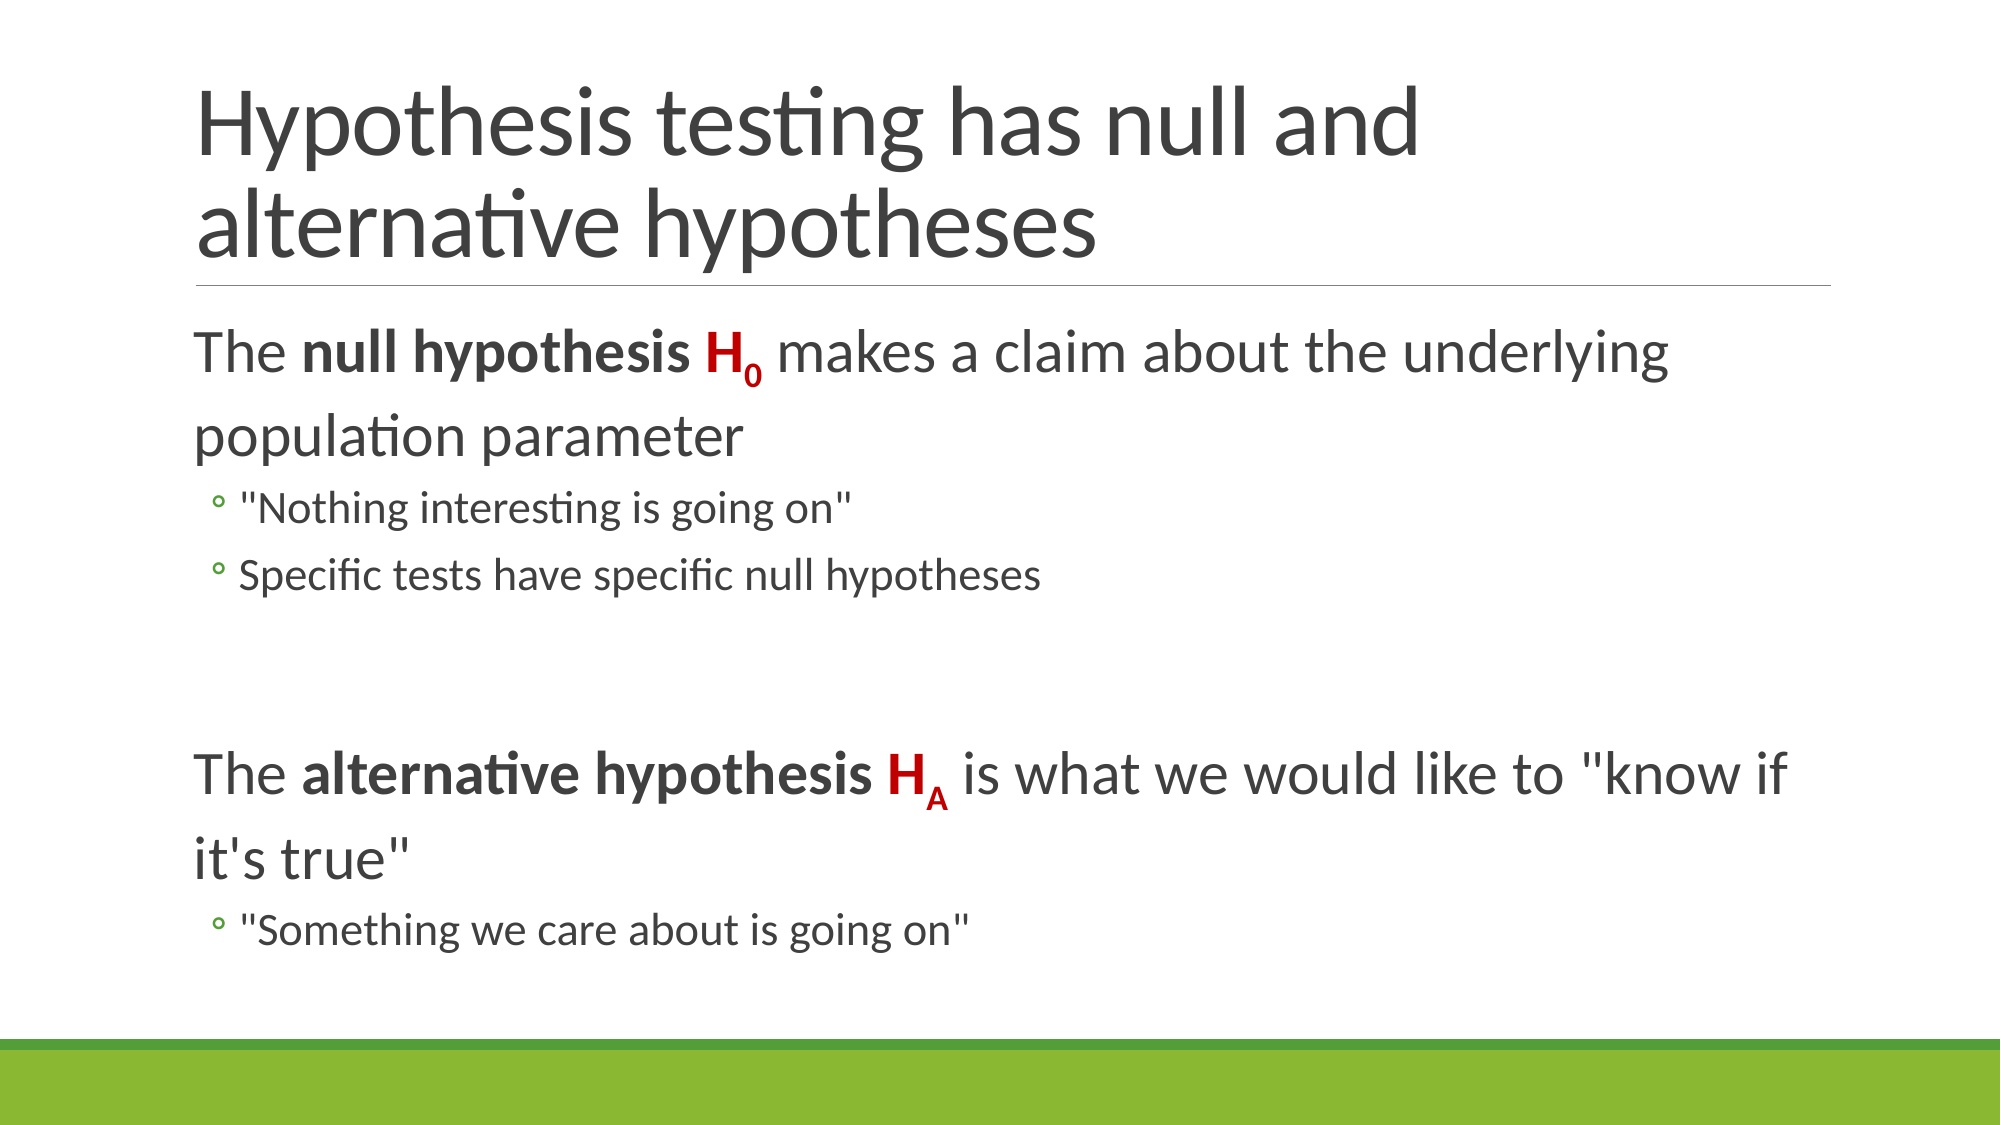

# Hypothesis testing has null and alternative hypotheses
The null hypothesis H0 makes a claim about the underlying population parameter
"Nothing interesting is going on"
Specific tests have specific null hypotheses

The alternative hypothesis HA is what we would like to "know if it's true"
"Something we care about is going on"